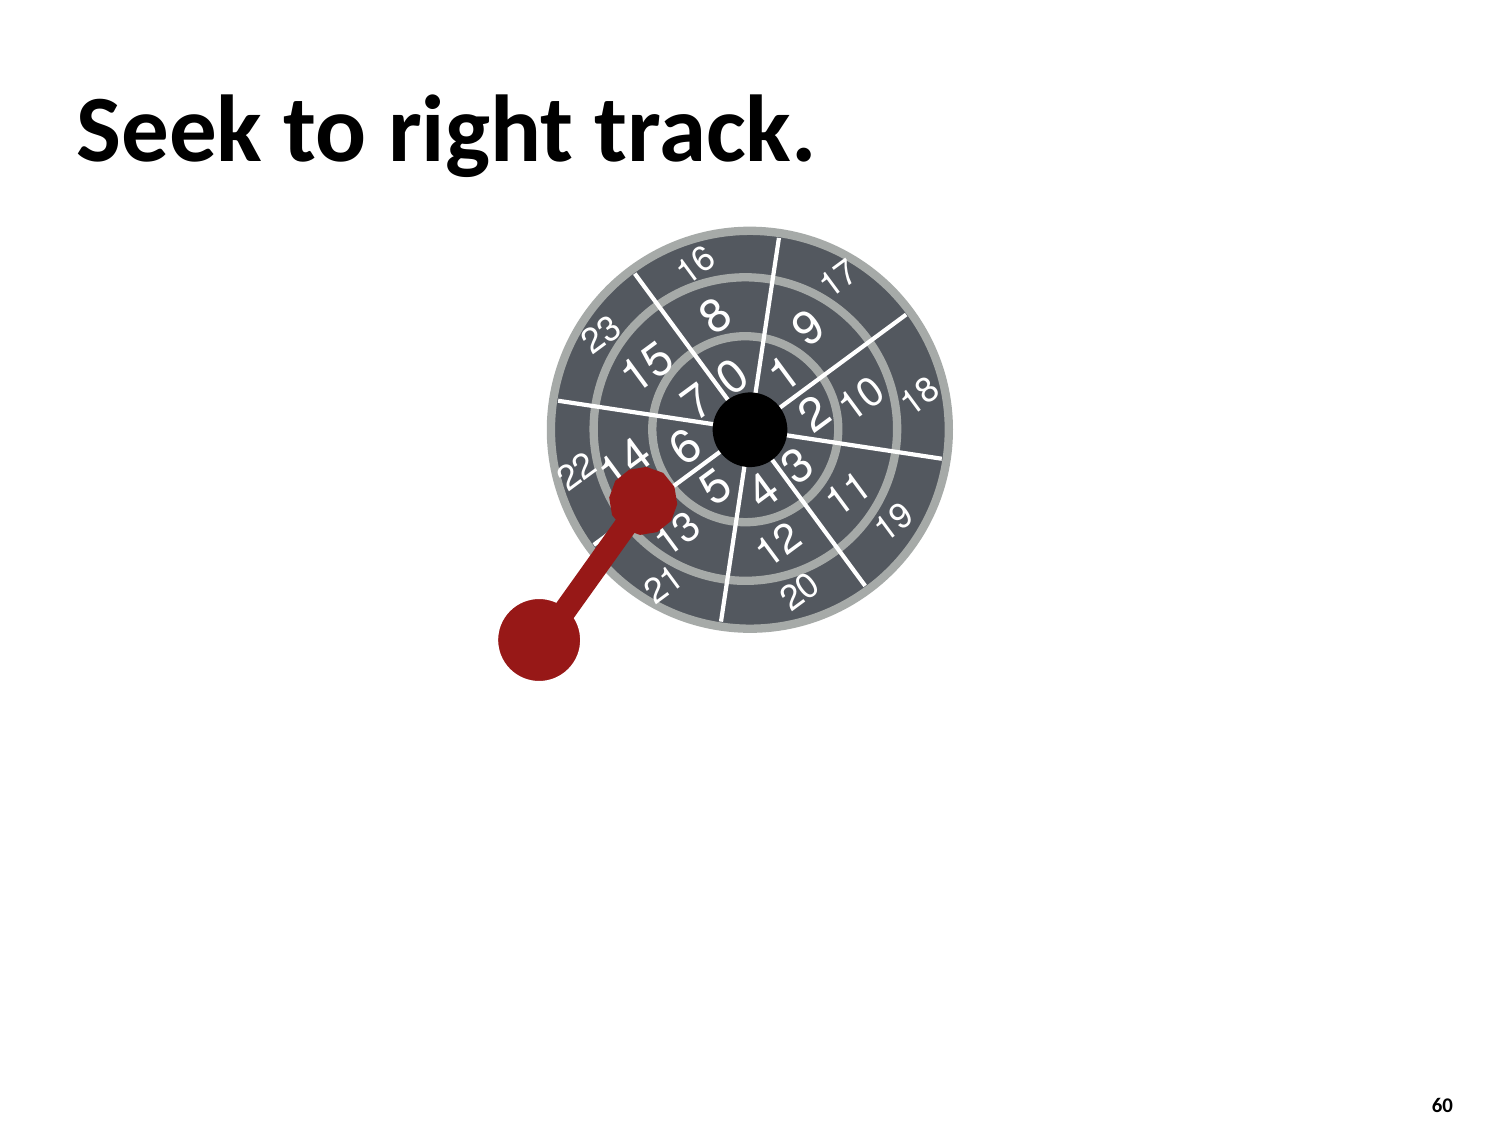

# Seek to right track.

23
16

15
8

22
17

7
0
9
14
6
1

5
2

13
10
3
4
21
18
11
12
20
19